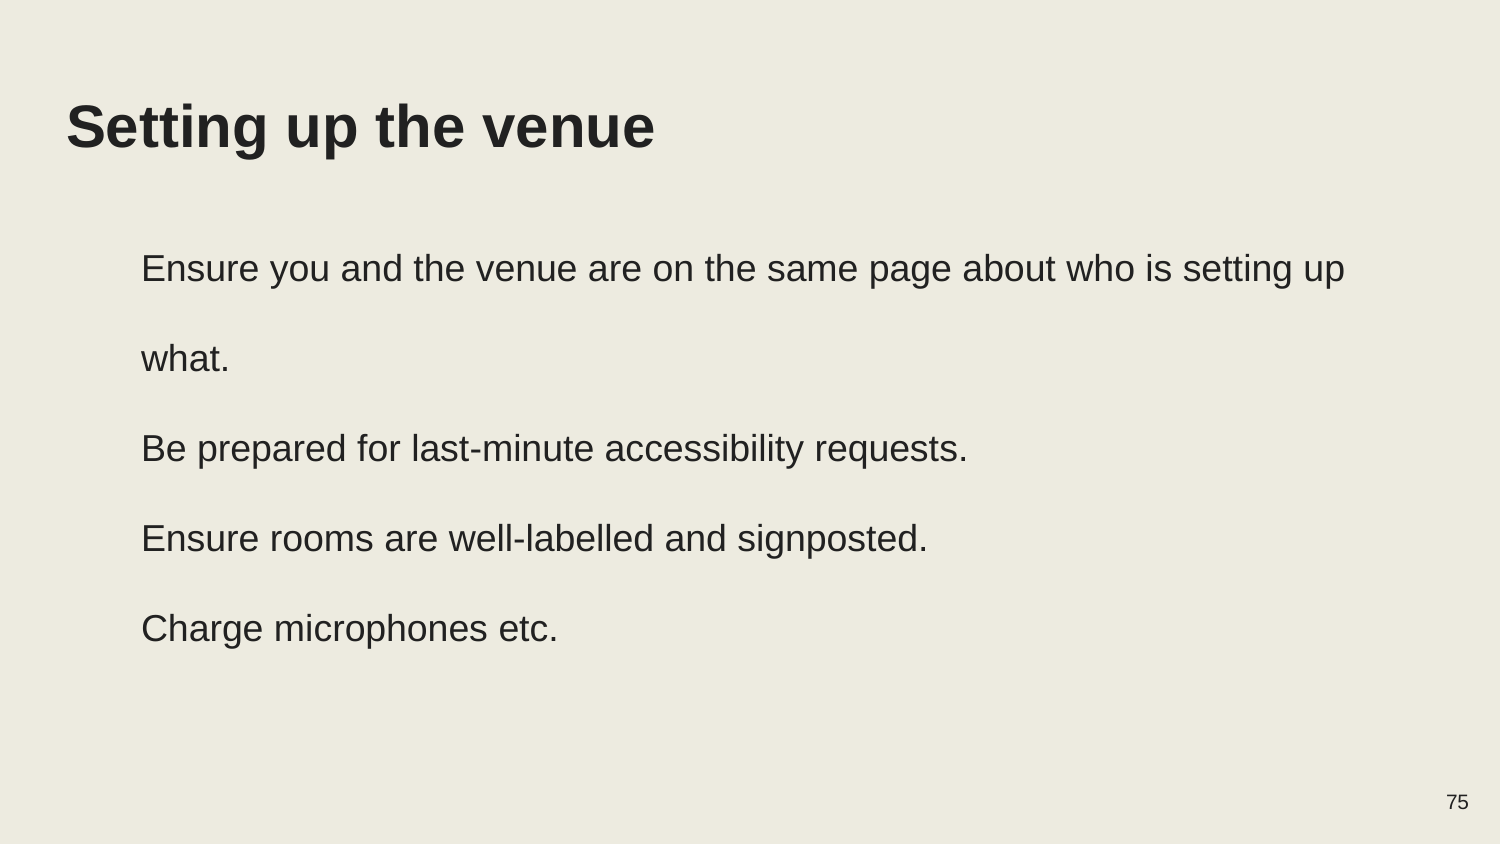

# Setting up the venue
Ensure you and the venue are on the same page about who is setting up what.
Be prepared for last-minute accessibility requests.
Ensure rooms are well-labelled and signposted.
Charge microphones etc.

75